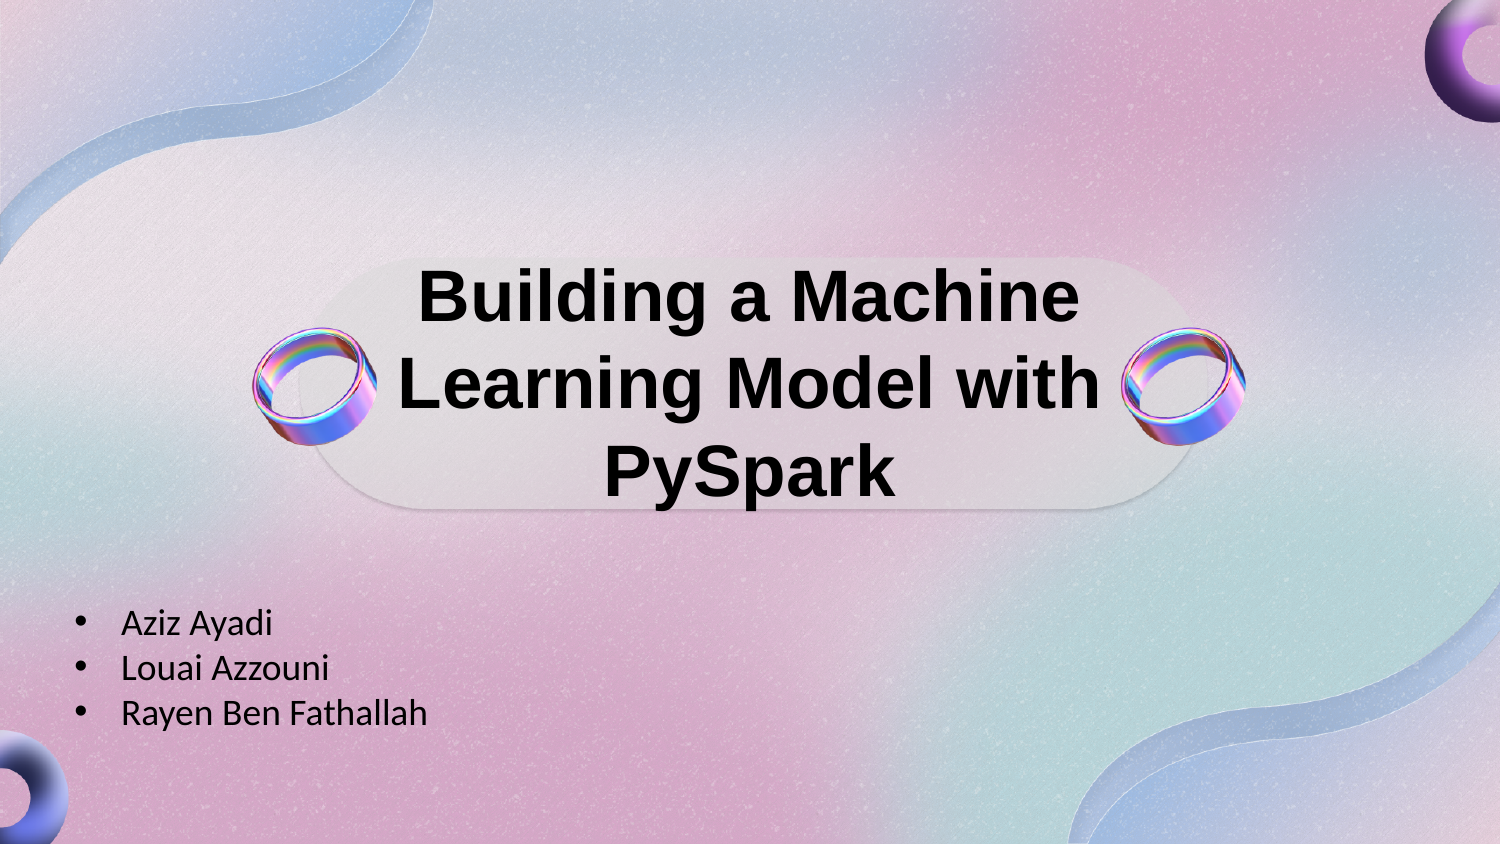

Building a Machine Learning Model with PySpark

Aziz Ayadi
Louai Azzouni
Rayen Ben Fathallah